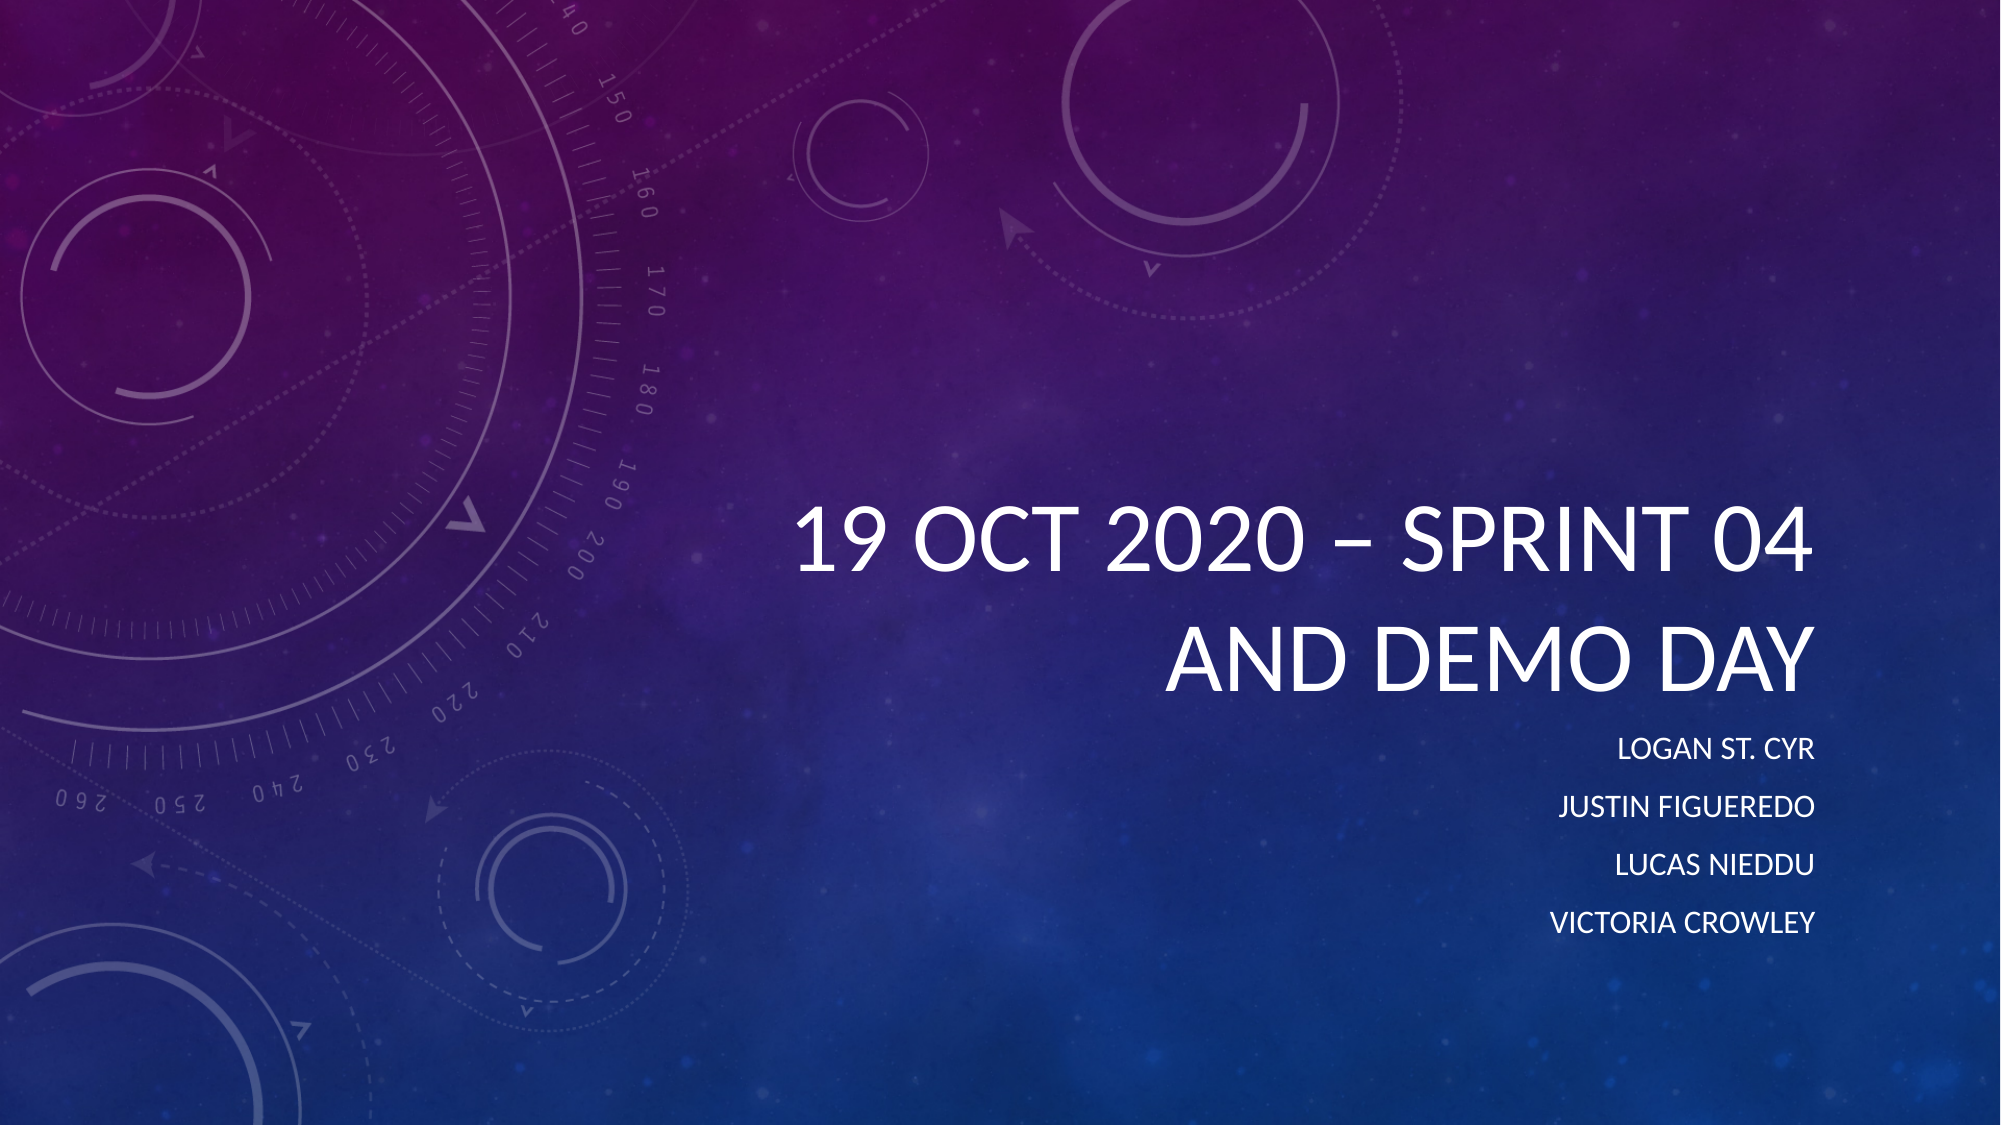

# 19 Oct 2020 – Sprint 04 and Demo day
Logan St. Cyr
Justin Figueredo
Lucas Nieddu
Victoria Crowley